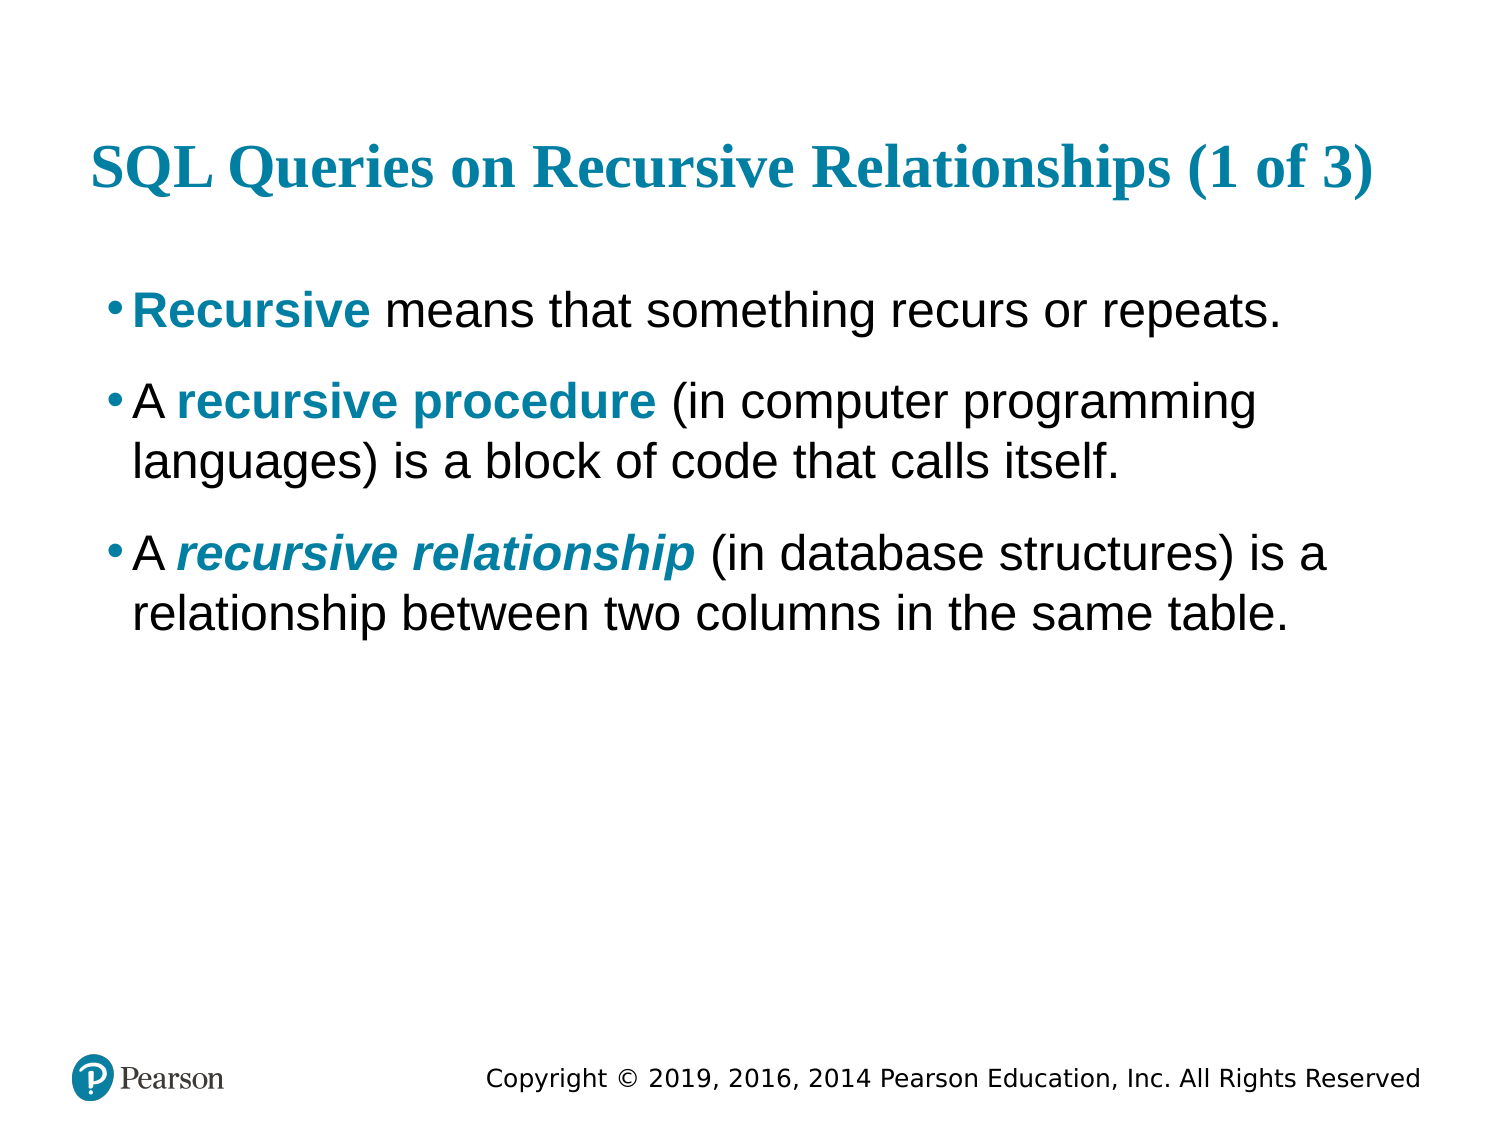

# SQL Queries on Recursive Relationships (1 of 3)
Recursive means that something recurs or repeats.
A recursive procedure (in computer programming languages) is a block of code that calls itself.
A recursive relationship (in database structures) is a relationship between two columns in the same table.